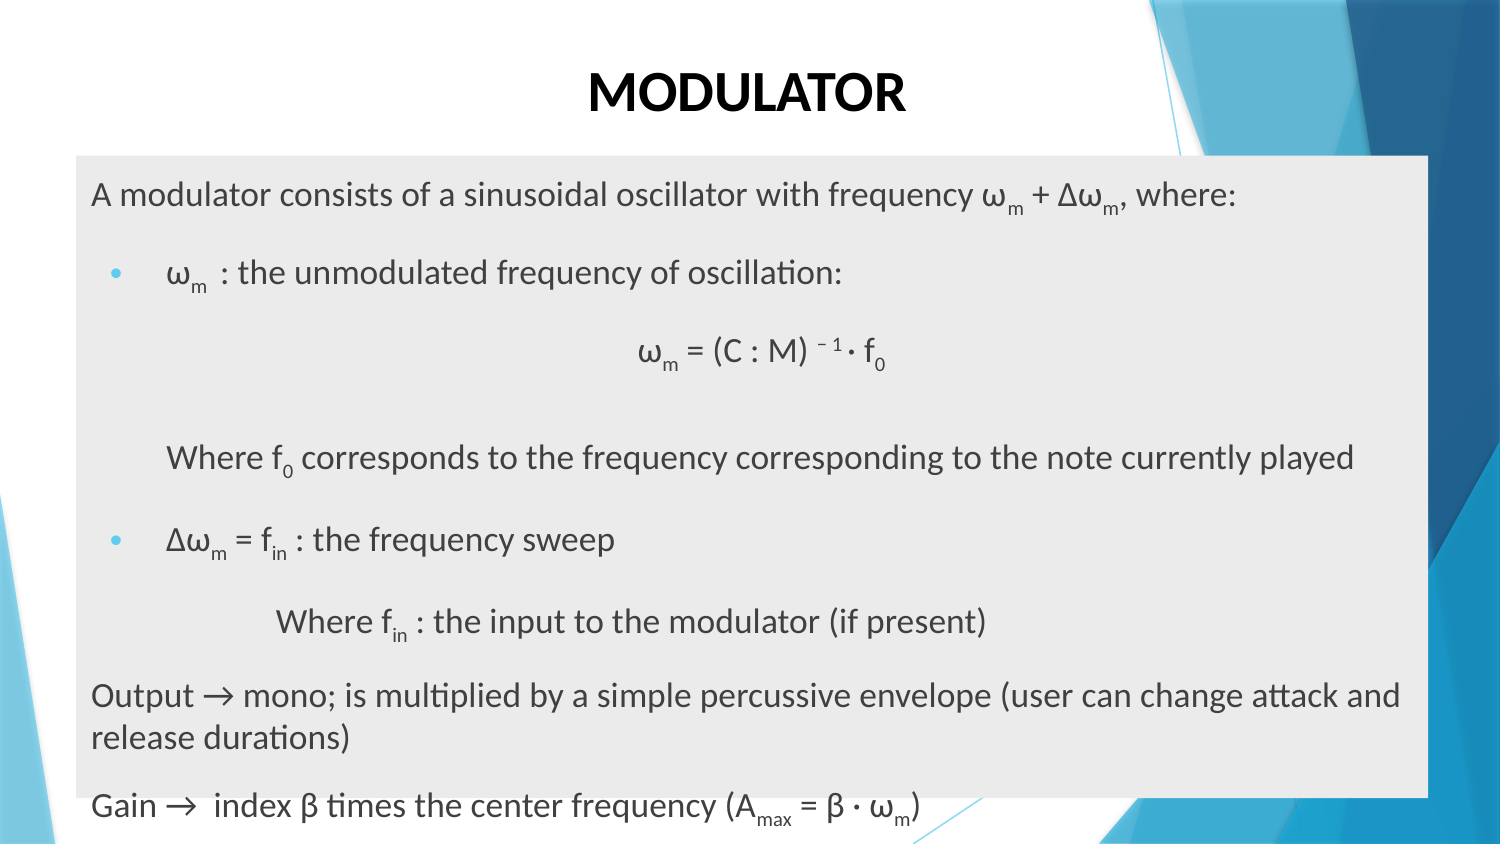

MODULATOR
A modulator consists of a sinusoidal oscillator with frequency ωm + ∆ωm, where:
ωm  : the unmodulated frequency of oscillation:
ωm = (C : M) − 1 · f0
Where f0 corresponds to the frequency corresponding to the note currently played
∆ωm = fin : the frequency sweep
	  Where fin : the input to the modulator (if present)
Output → mono; is multiplied by a simple percussive envelope (user can change attack and release durations)
Gain →  index β times the center frequency (Amax = β · ωm)